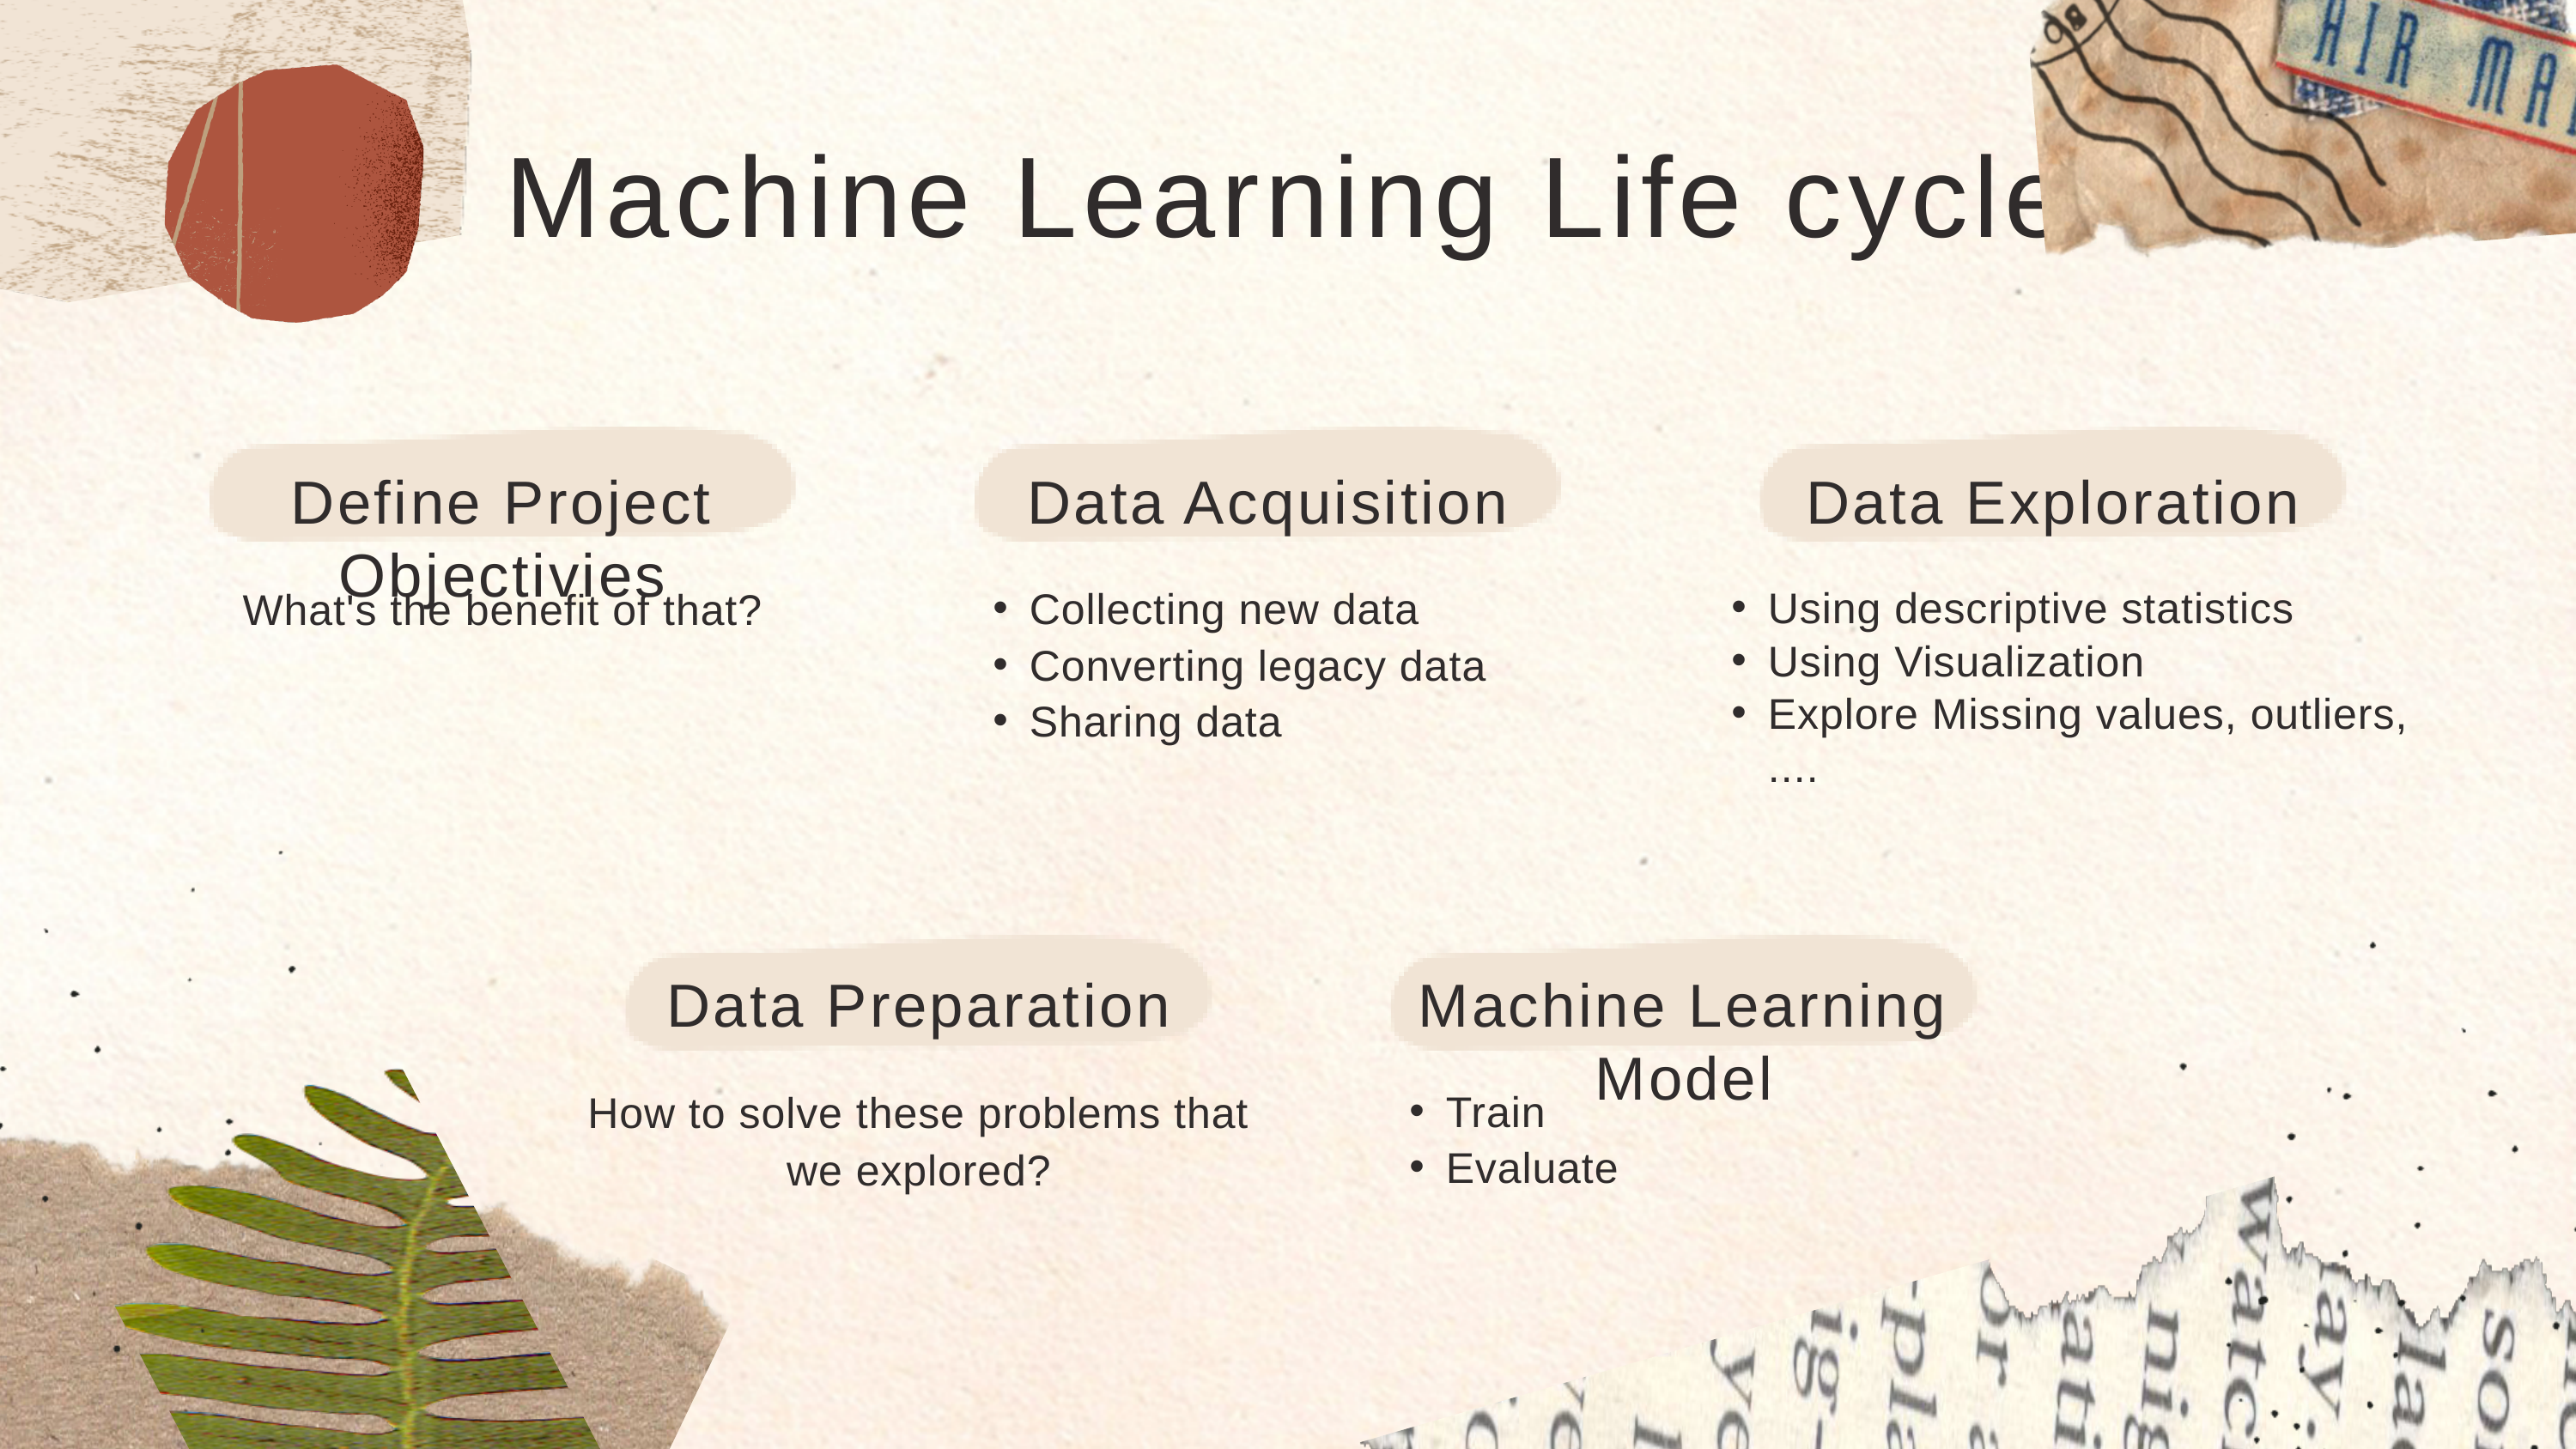

Machine Learning Life cycle

Define Project Objectivies
Data Acquisition
Data Exploration
What's the benefit of that?
Collecting new data
Converting legacy data
Sharing data
Using descriptive statistics
Using Visualization
Explore Missing values, outliers, ....

Data Preparation
Machine Learning Model
How to solve these problems that we explored?
Train
Evaluate